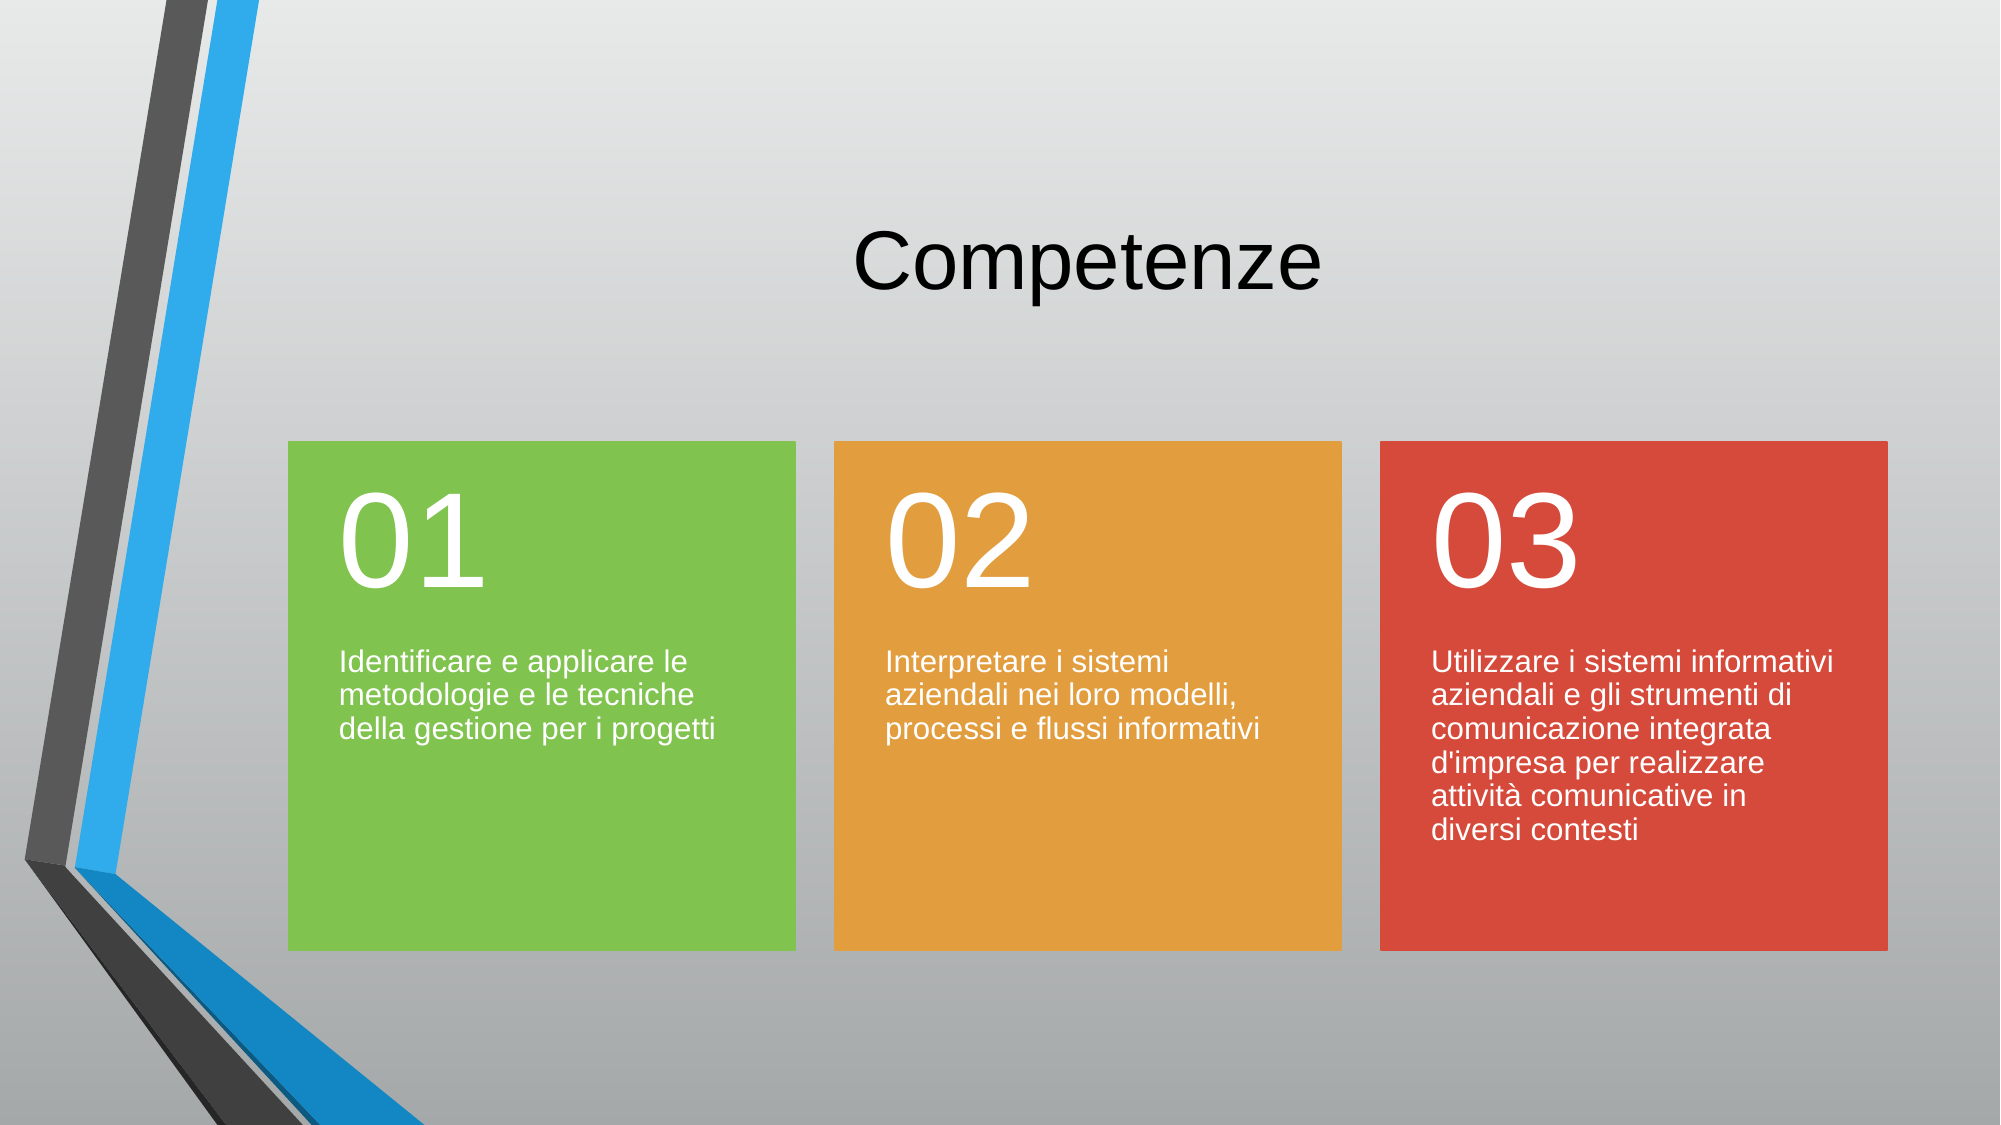

# Competenze
Identificare e applicare le metodologie e le tecniche della gestione per i progetti
01
Interpretare i sistemi aziendali nei loro modelli, processi e flussi informativi
02
Utilizzare i sistemi informativi aziendali e gli strumenti di comunicazione integrata d'impresa per realizzare attività comunicative in diversi contesti
03